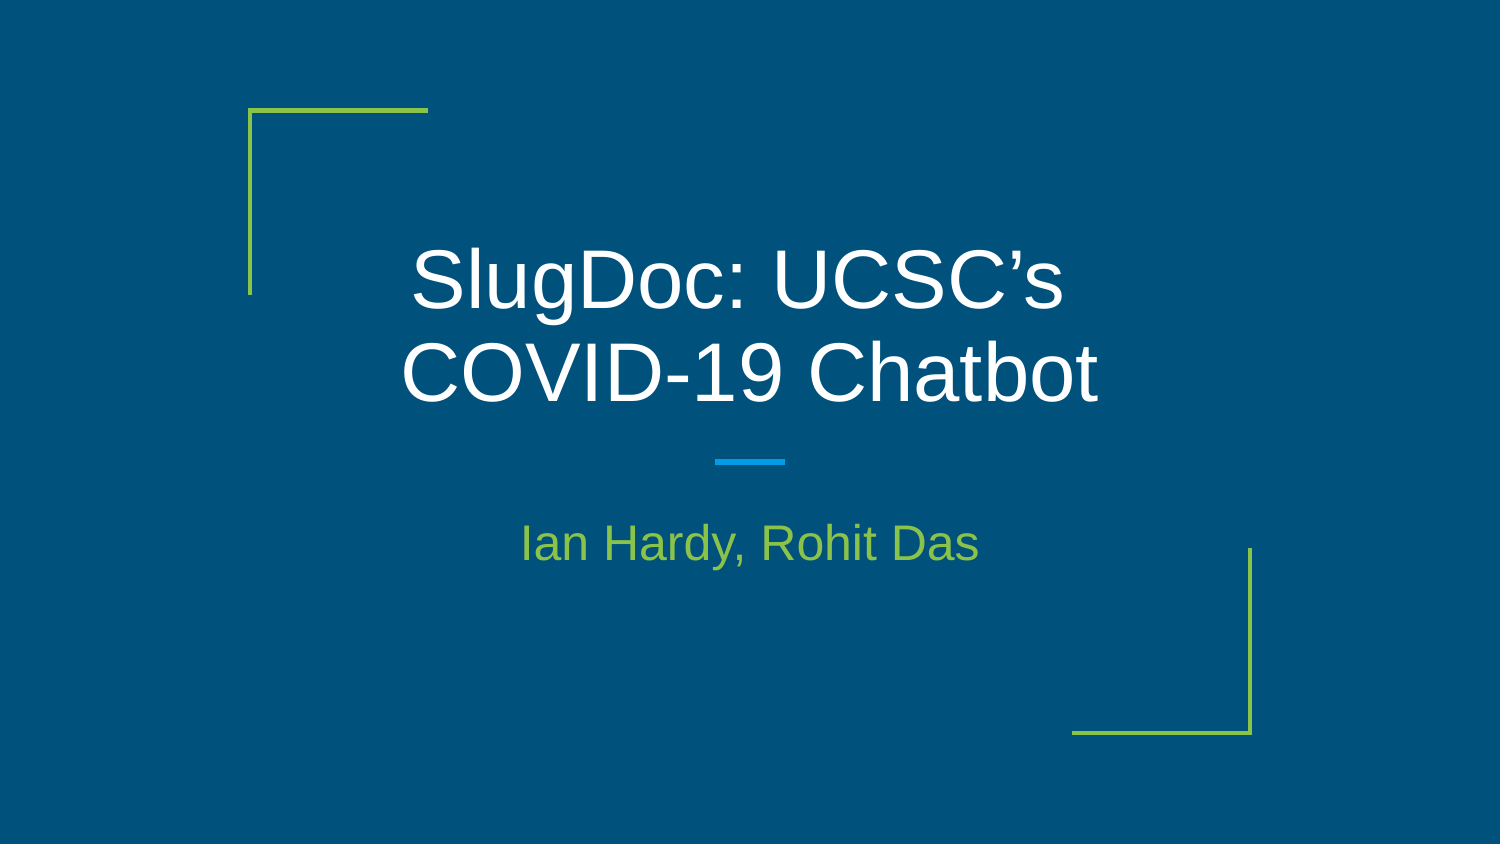

# SlugDoc: UCSC’s
COVID-19 Chatbot
Ian Hardy, Rohit Das